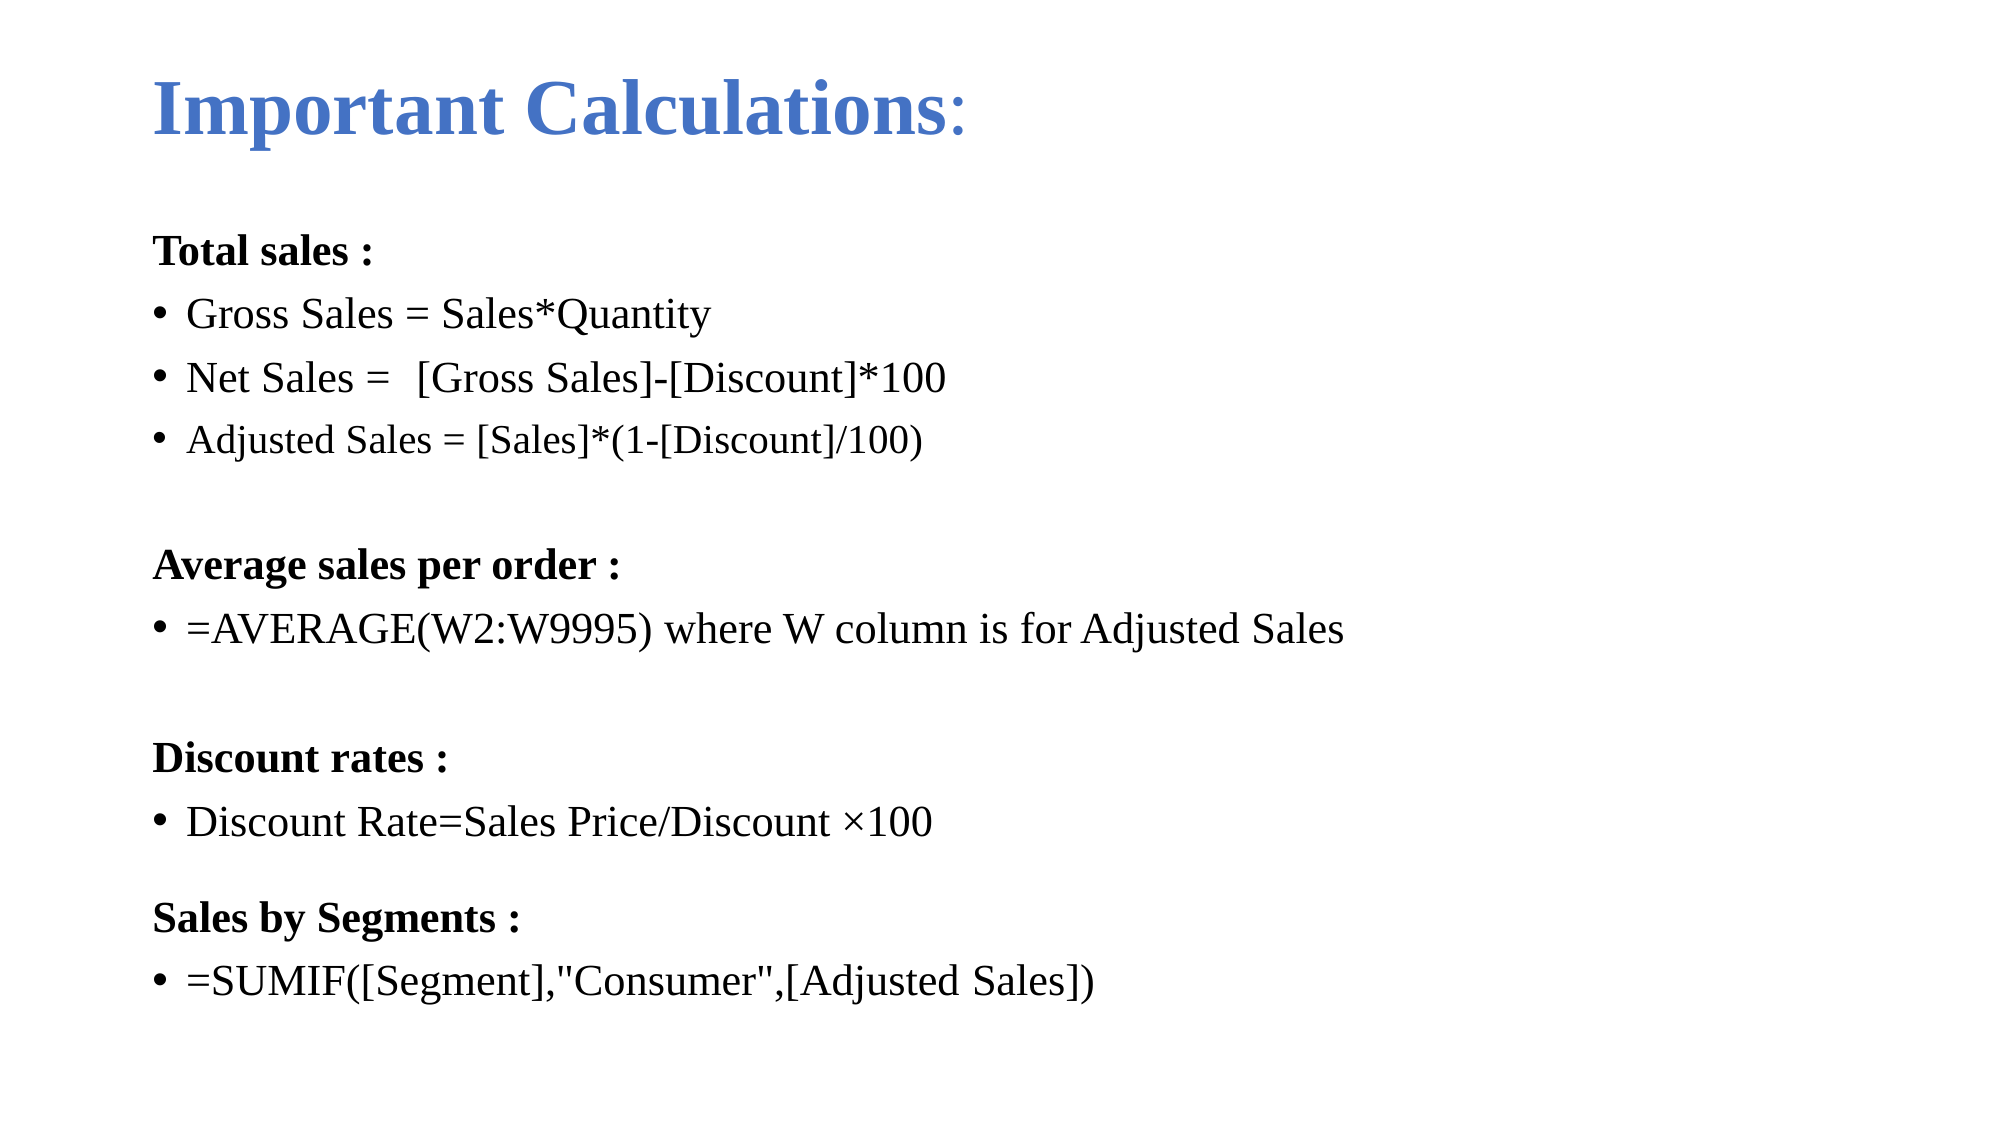

# Important Calculations:
Total sales :
Gross Sales = Sales*Quantity
Net Sales =   [Gross Sales]-[Discount]*100
Adjusted Sales = [Sales]*(1-[Discount]/100)

Average sales per order :
=AVERAGE(W2:W9995) where W column is for Adjusted Sales

Discount rates :
Discount Rate=Sales Price/Discount ×100

Sales by Segments :
=SUMIF([Segment],"Consumer",[Adjusted Sales])